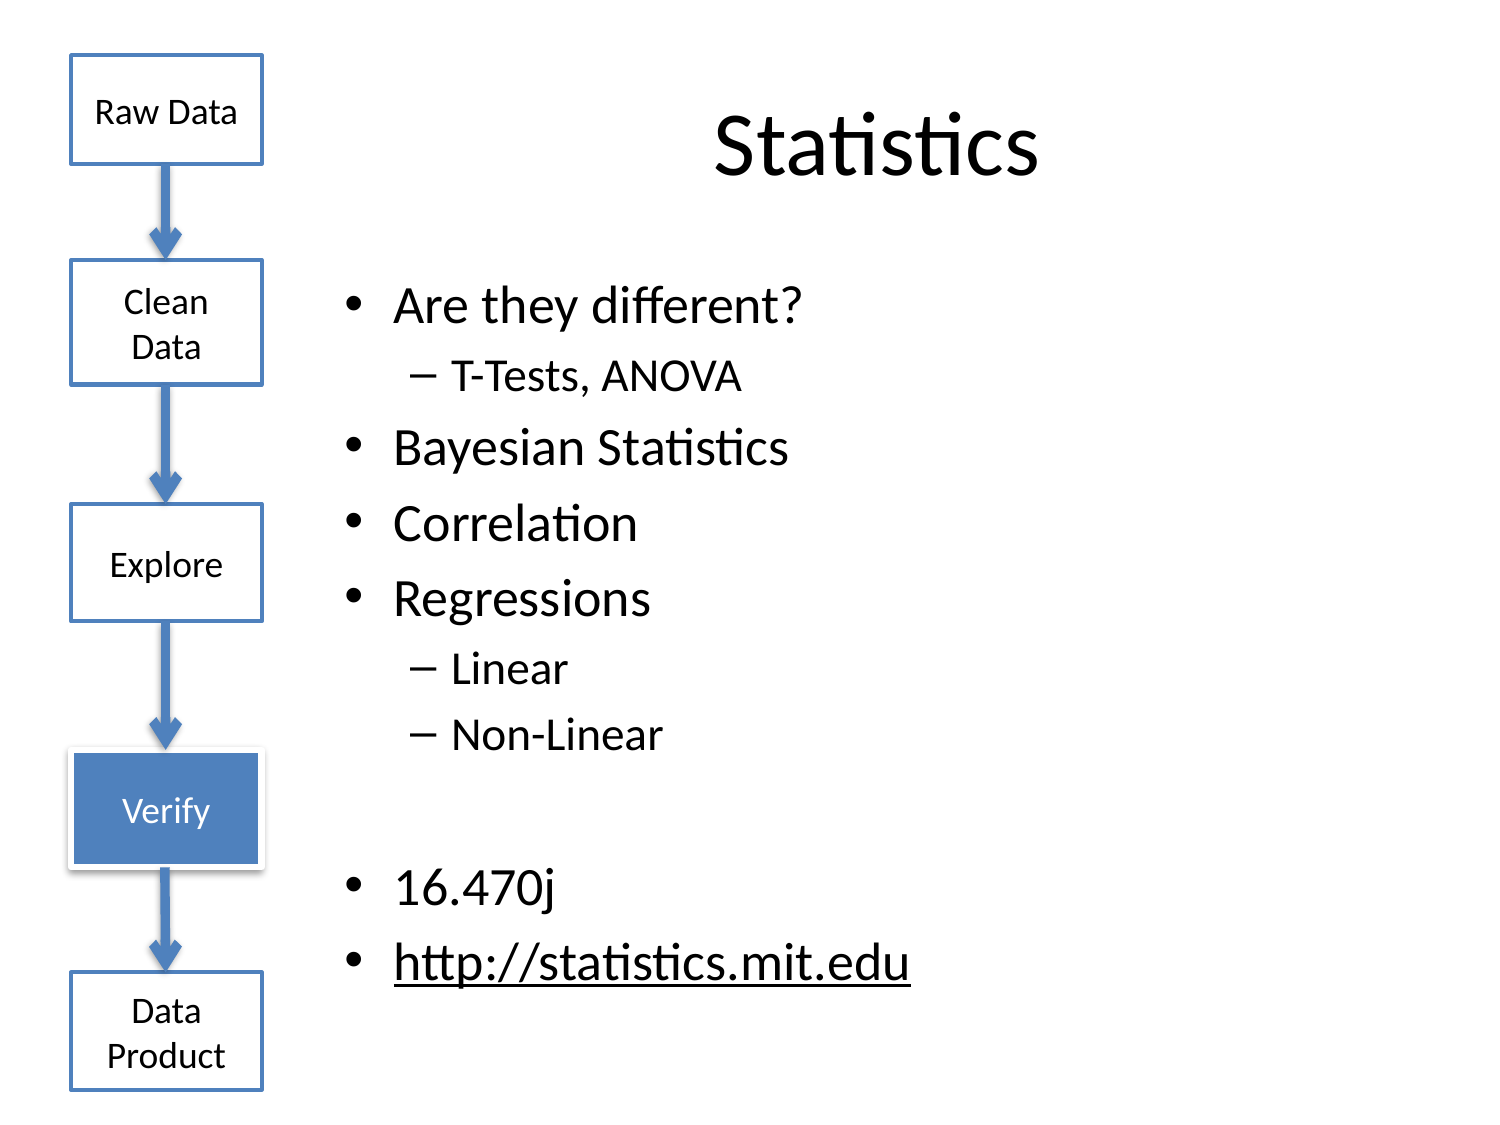

# Statistics
Raw Data
Clean Data
Are they different?
T-Tests, ANOVA
Bayesian Statistics
Correlation
Regressions
Linear
Non-Linear

16.470j
http://statistics.mit.edu
Explore
Verify
Data Product